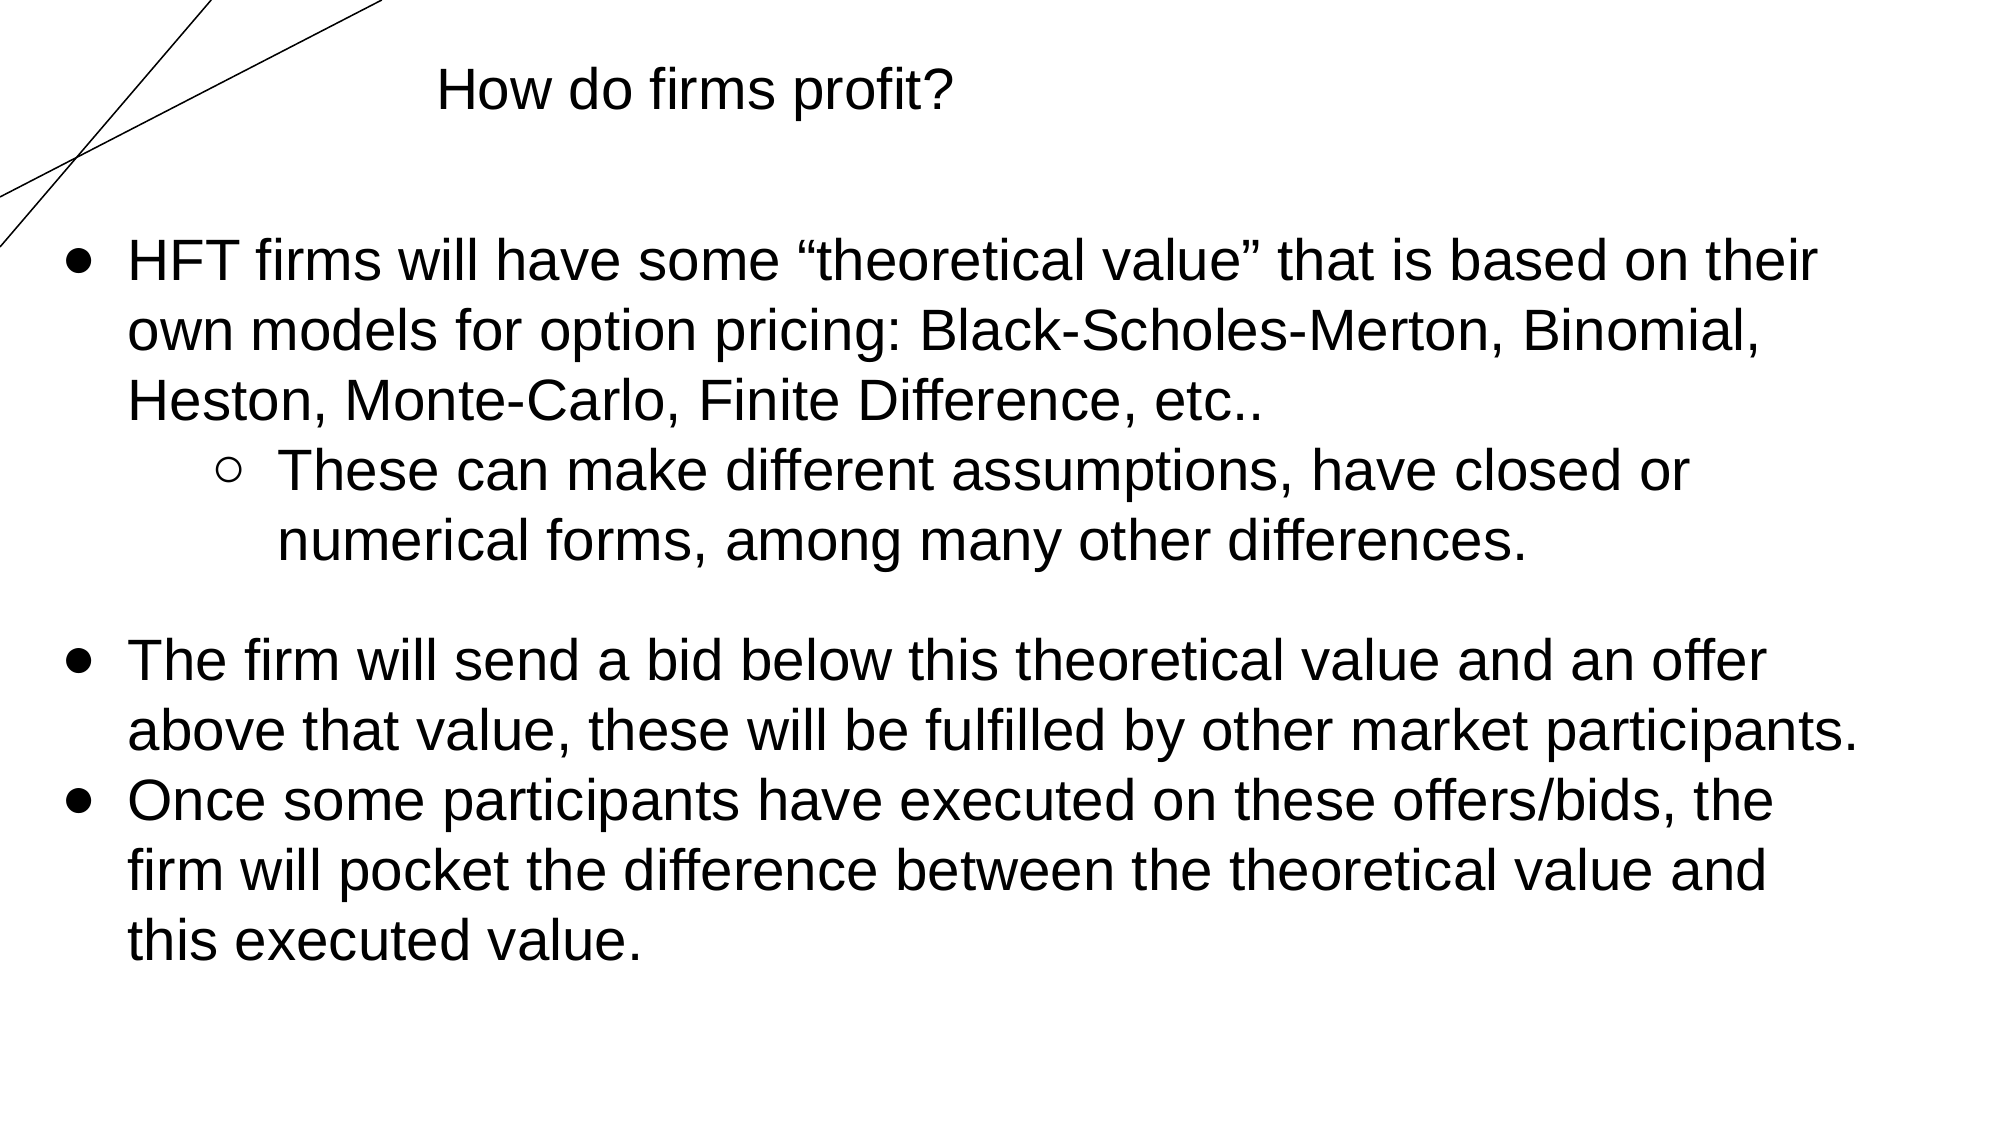

How do firms profit?
HFT firms will have some “theoretical value” that is based on their own models for option pricing: Black-Scholes-Merton, Binomial, Heston, Monte-Carlo, Finite Difference, etc..
These can make different assumptions, have closed or numerical forms, among many other differences.

The firm will send a bid below this theoretical value and an offer above that value, these will be fulfilled by other market participants.
Once some participants have executed on these offers/bids, the firm will pocket the difference between the theoretical value and this executed value.